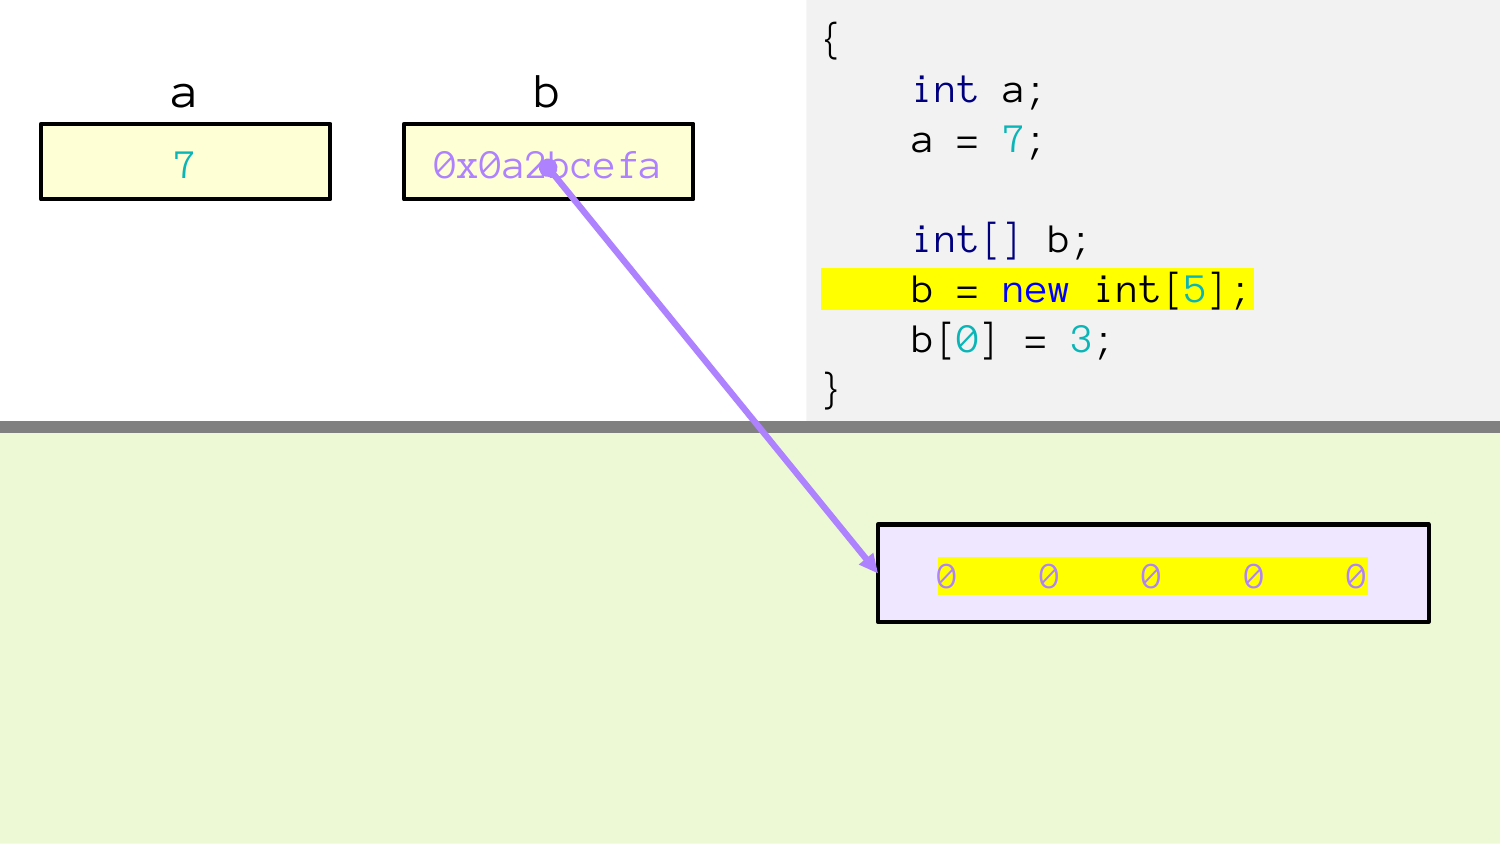

{
    int a;
    a = 7;

    int[] b;
    b = new int[5];
    b[0] = 3;
}
a
b
7
0x0a2bcefa

0    0    0    0    0